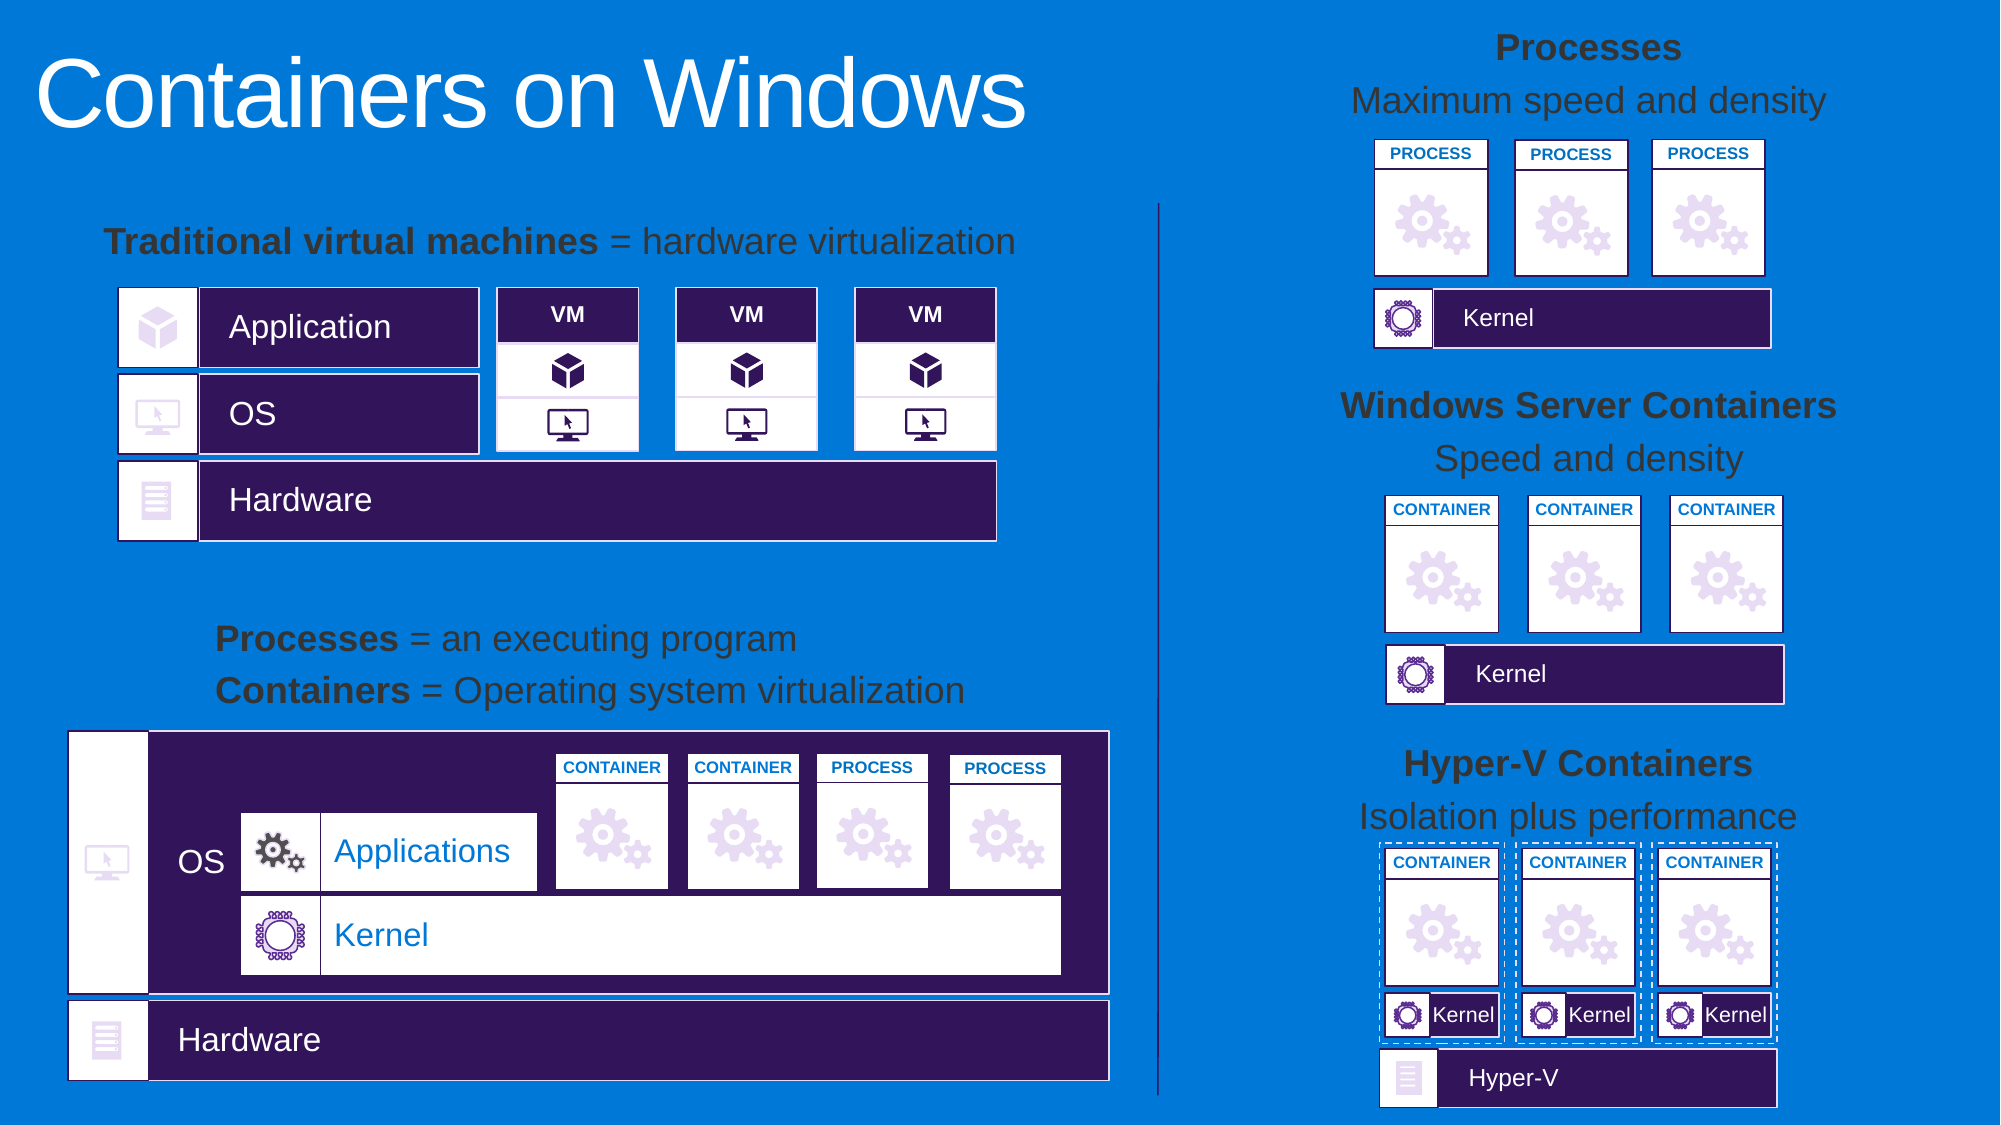

Processes
Maximum speed and density
Containers on Windows
PROCESS

PROCESS

PROCESS

Kernel
Traditional virtual machines = hardware virtualization

Application
VM
VM
VM

OS

Hardware

Windows Server Containers
Speed and density
CONTAINER

CONTAINER

CONTAINER

Kernel
Processes = an executing program
Containers = Operating system virtualization

OS
CONTAINER

CONTAINER

PROCESS

PROCESS

Applications

Kernel

Hardware

Hyper-V Containers
Isolation plus performance

CONTAINER

Kernel

CONTAINER

Kernel

CONTAINER

Kernel

Hyper-V